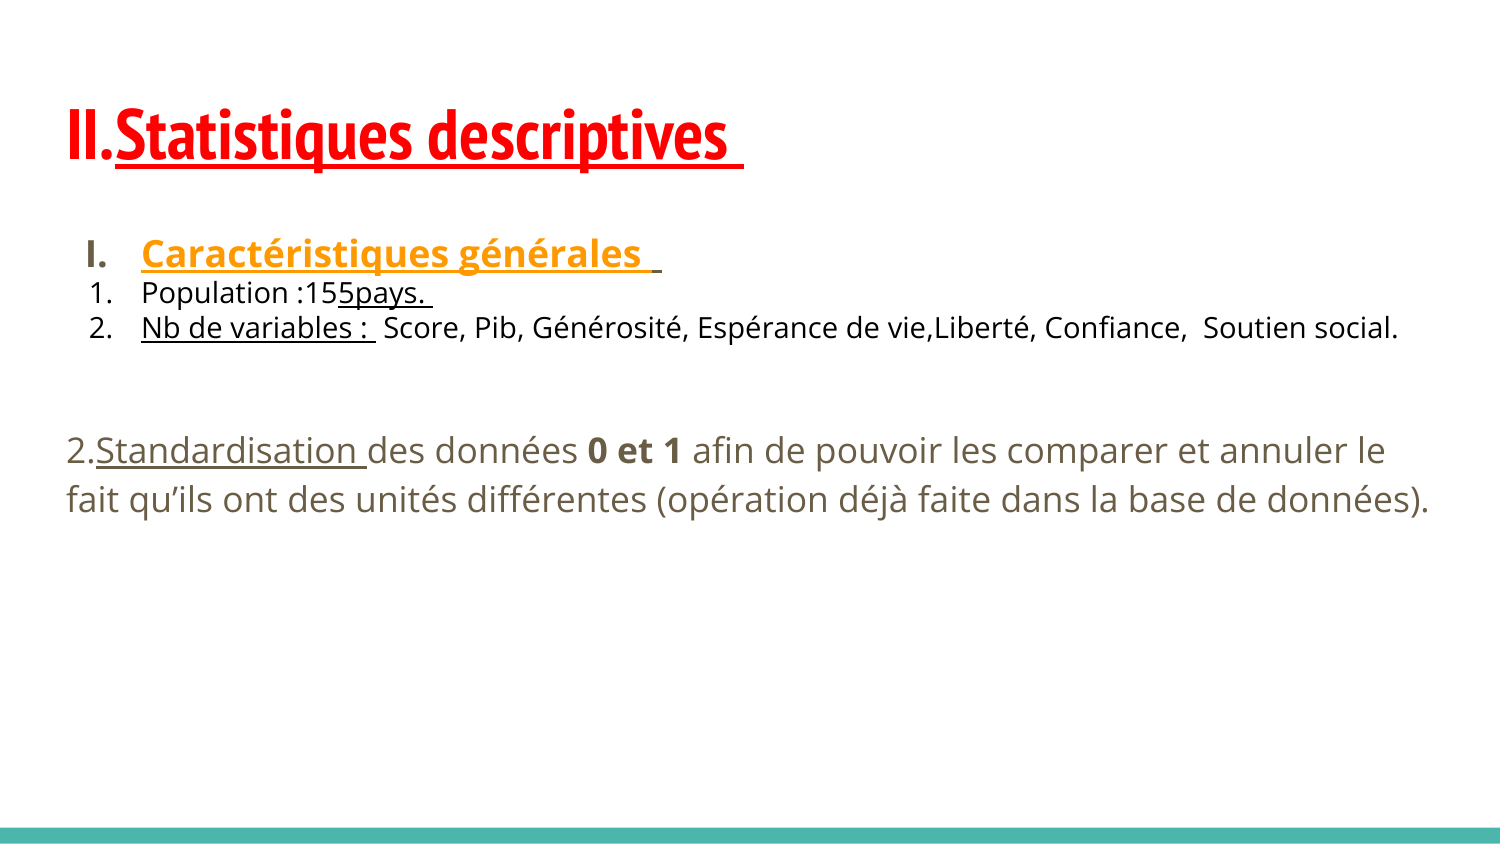

# II.Statistiques descriptives
Caractéristiques générales
Population :155pays.
Nb de variables :  Score, Pib, Générosité, Espérance de vie,Liberté, Confiance,  Soutien social.

2.Standardisation des données 0 et 1 afin de pouvoir les comparer et annuler le fait qu’ils ont des unités différentes (opération déjà faite dans la base de données).